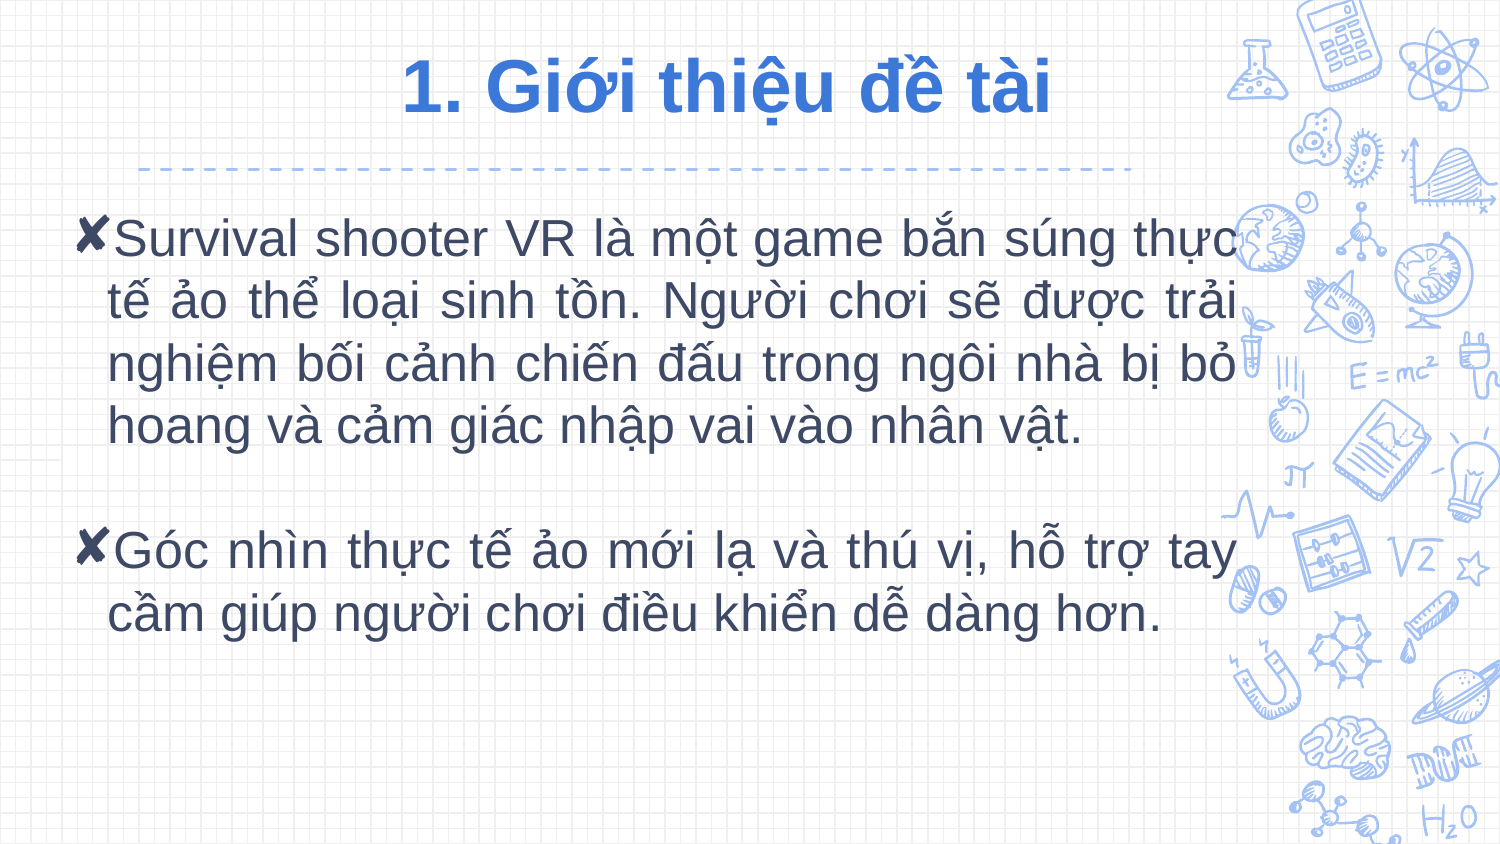

1. Giới thiệu đề tài
Survival shooter VR là một game bắn súng thực tế ảo thể loại sinh tồn. Người chơi sẽ được trải nghiệm bối cảnh chiến đấu trong ngôi nhà bị bỏ hoang và cảm giác nhập vai vào nhân vật.

Góc nhìn thực tế ảo mới lạ và thú vị, hỗ trợ tay cầm giúp người chơi điều khiển dễ dàng hơn.